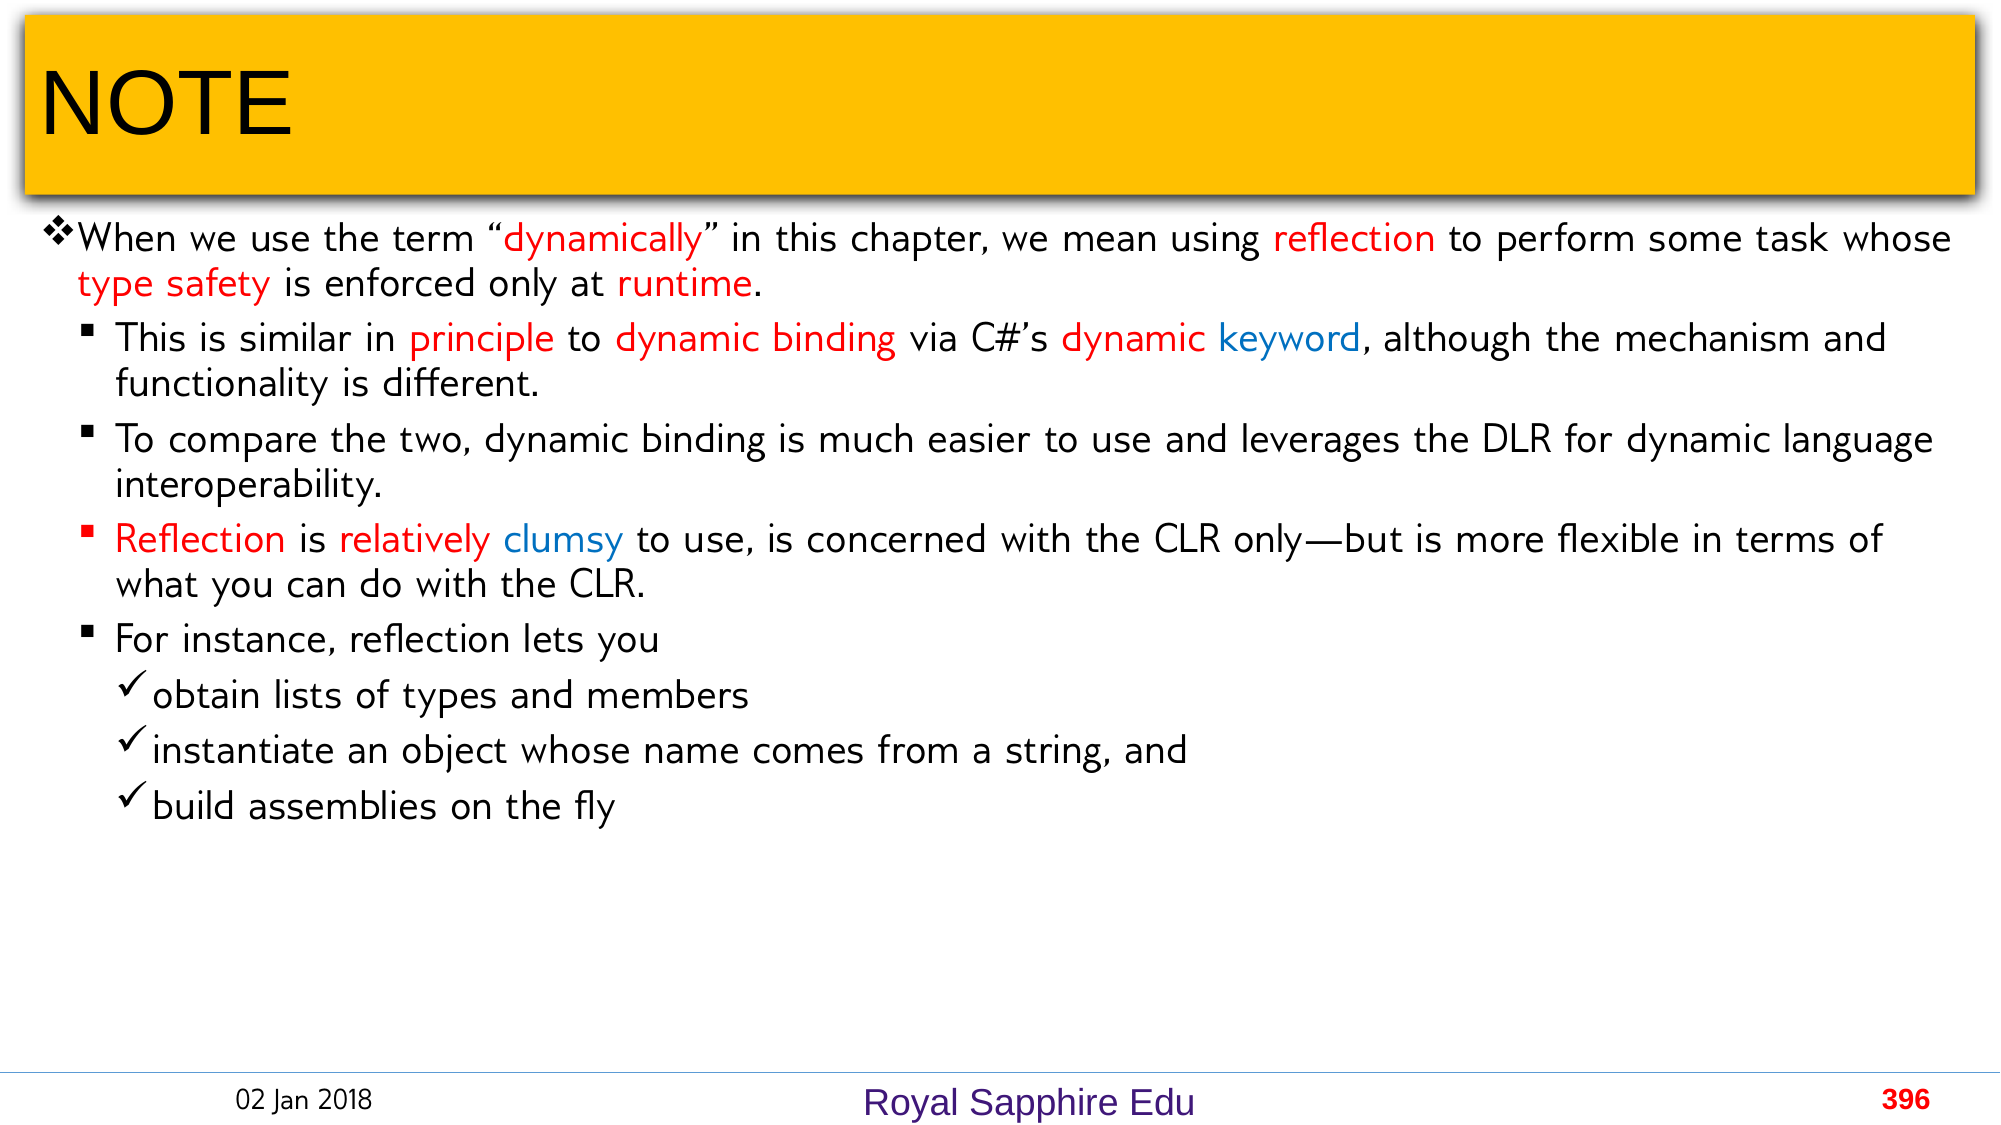

# NOTE
When we use the term “dynamically” in this chapter, we mean using reflection to perform some task whose type safety is enforced only at runtime.
This is similar in principle to dynamic binding via C#’s dynamic keyword, although the mechanism and functionality is different.
To compare the two, dynamic binding is much easier to use and leverages the DLR for dynamic language interoperability.
Reflection is relatively clumsy to use, is concerned with the CLR only—but is more flexible in terms of what you can do with the CLR.
For instance, reflection lets you
obtain lists of types and members
instantiate an object whose name comes from a string, and
build assemblies on the fly
02 Jan 2018
396